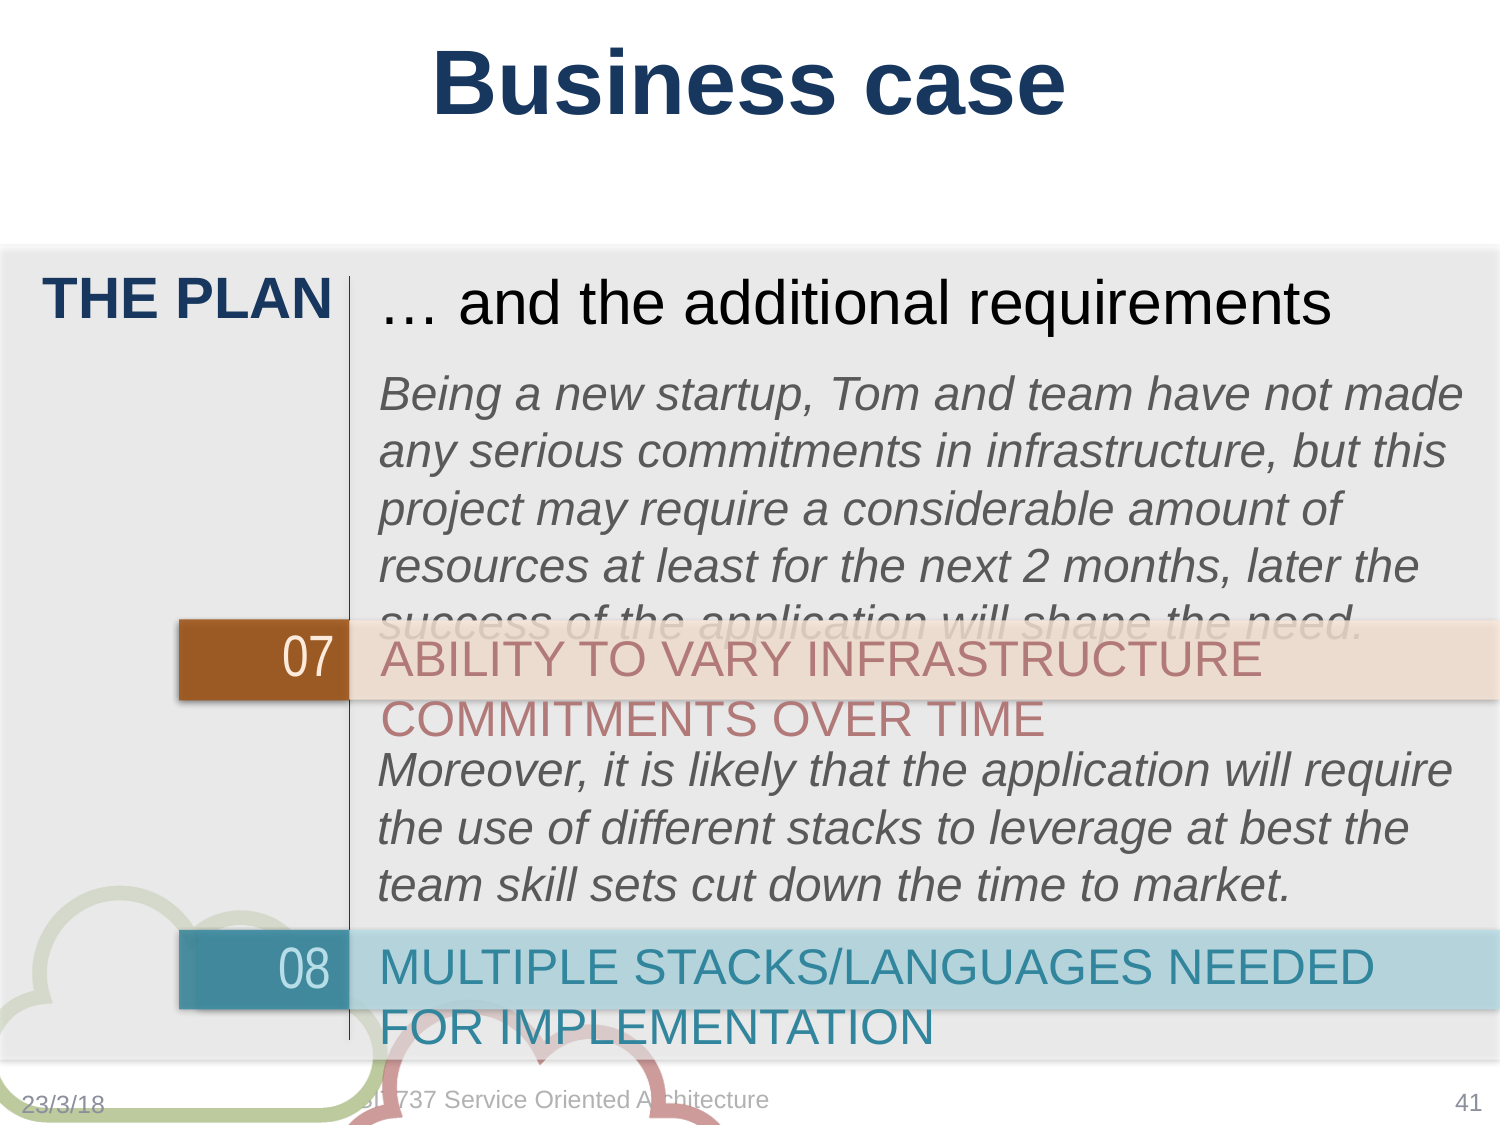

# Business case

THE PLAN
… and the additional requirements
Being a new startup, Tom and team have not made any serious commitments in infrastructure, but this project may require a considerable amount of resources at least for the next 2 months, later the success of the application will shape the need.
07

ABILITY TO VARY INFRASTRUCTURE COMMITMENTS OVER TIME
Moreover, it is likely that the application will require the use of different stacks to leverage at best the team skill sets cut down the time to market.
08

MULTIPLE STACKS/LANGUAGES NEEDED FOR IMPLEMENTATION

41
23/3/18
SIT737 Service Oriented Architecture